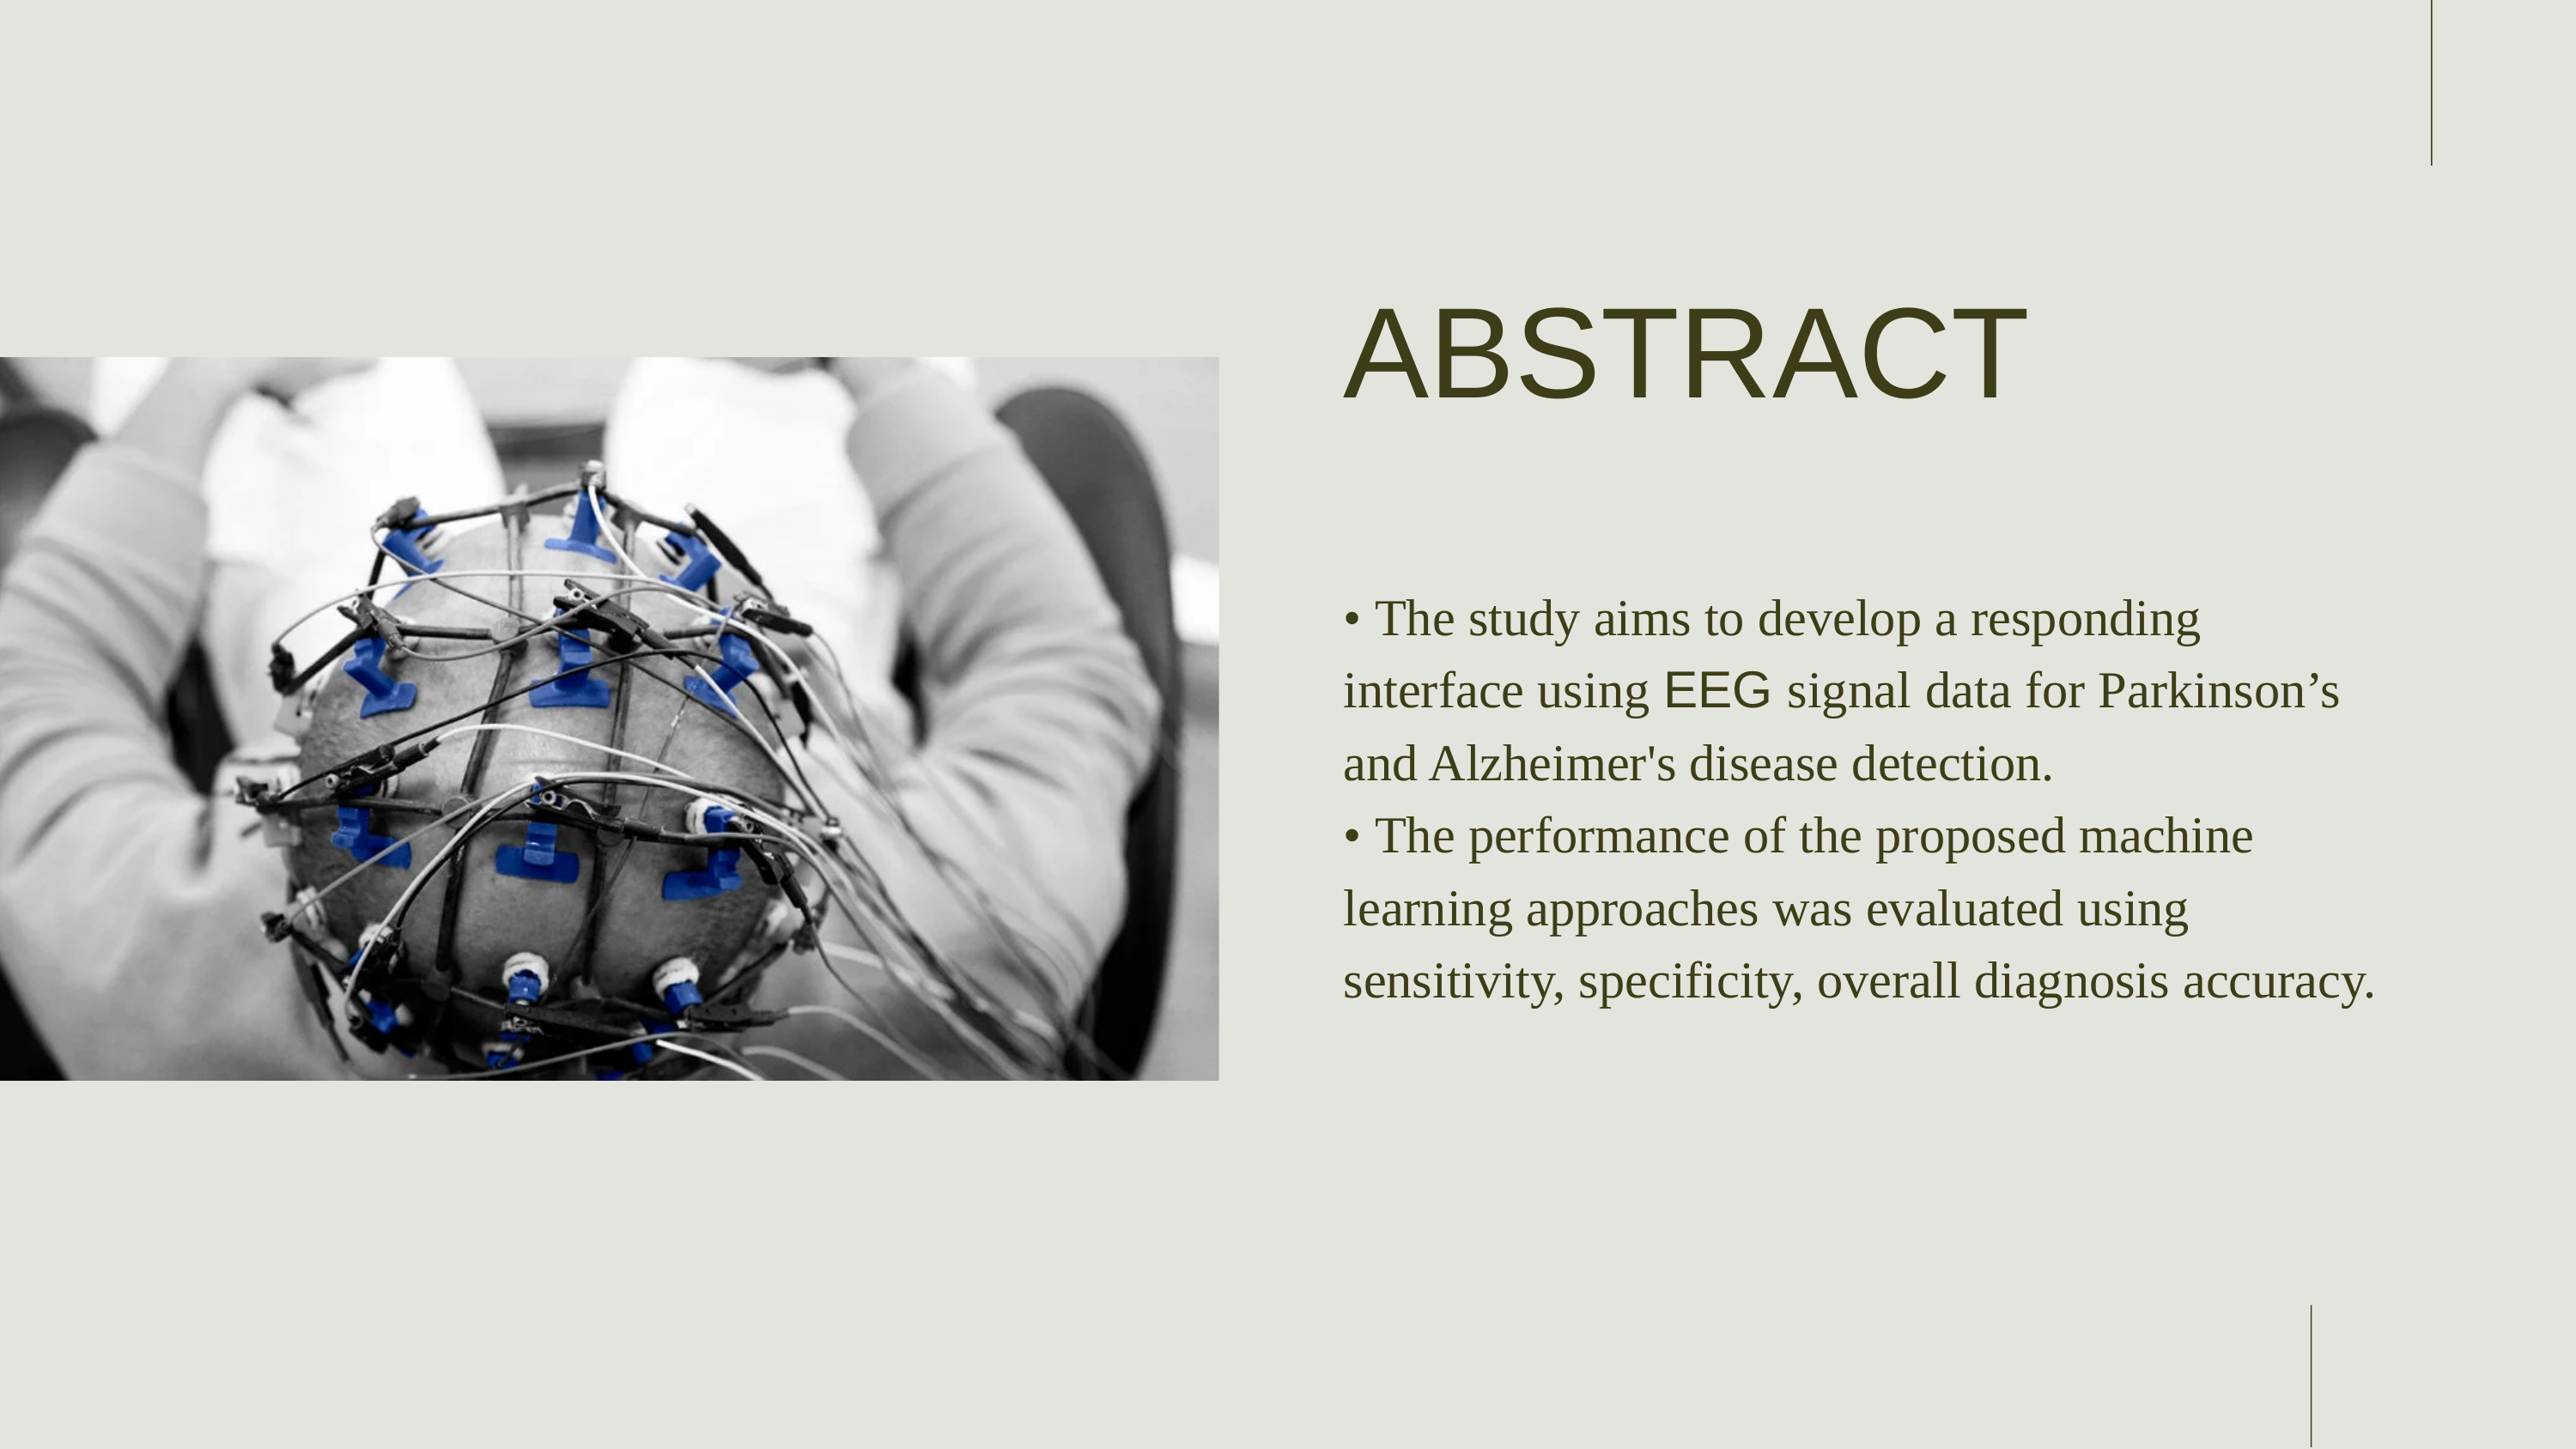

ABSTRACT

• The study aims to develop a responding interface using EEG signal data for Parkinson’s and Alzheimer's disease detection.
• The performance of the proposed machine learning approaches was evaluated using sensitivity, specificity, overall diagnosis accuracy.